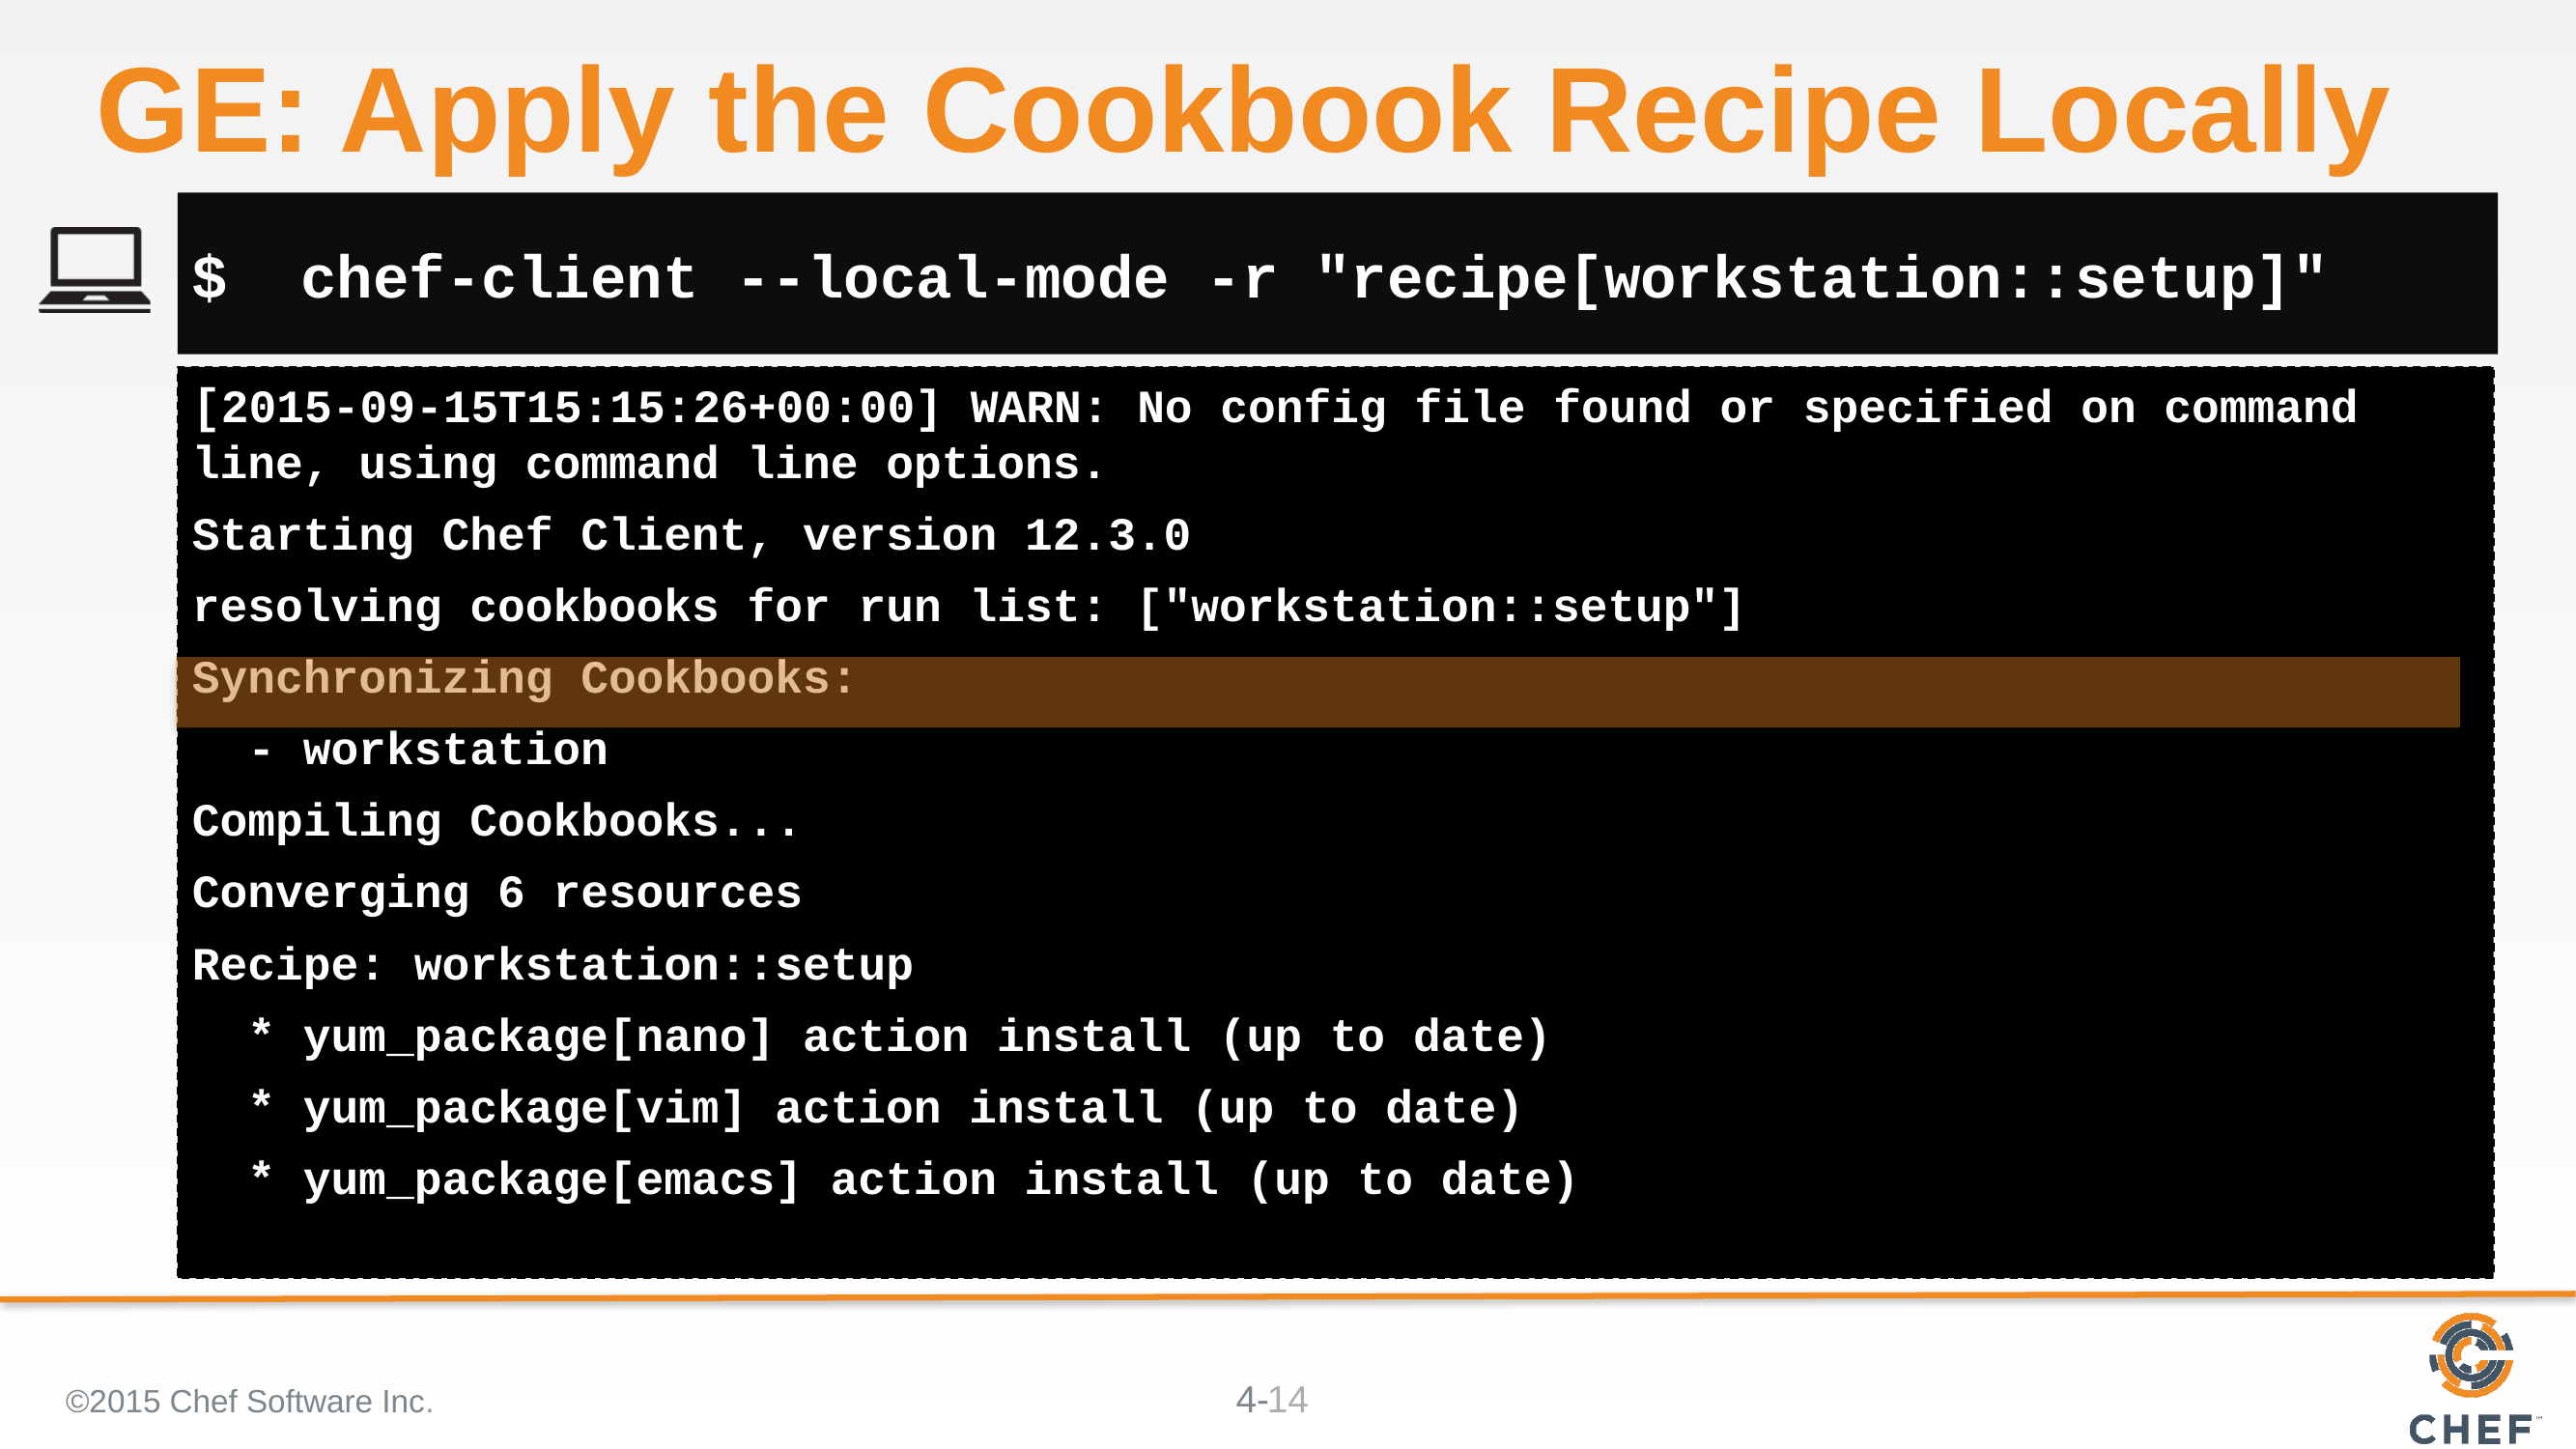

# GE: Apply the Cookbook Recipe Locally
$  chef-client --local-mode -r "recipe[workstation::setup]"
[2015-09-15T15:15:26+00:00] WARN: No config file found or specified on command line, using command line options.
Starting Chef Client, version 12.3.0
resolving cookbooks for run list: ["workstation::setup"]
Synchronizing Cookbooks:
  - workstation
Compiling Cookbooks...
Converging 6 resources
Recipe: workstation::setup
  * yum_package[nano] action install (up to date)
  * yum_package[vim] action install (up to date)
  * yum_package[emacs] action install (up to date)

©2015 Chef Software Inc.
14